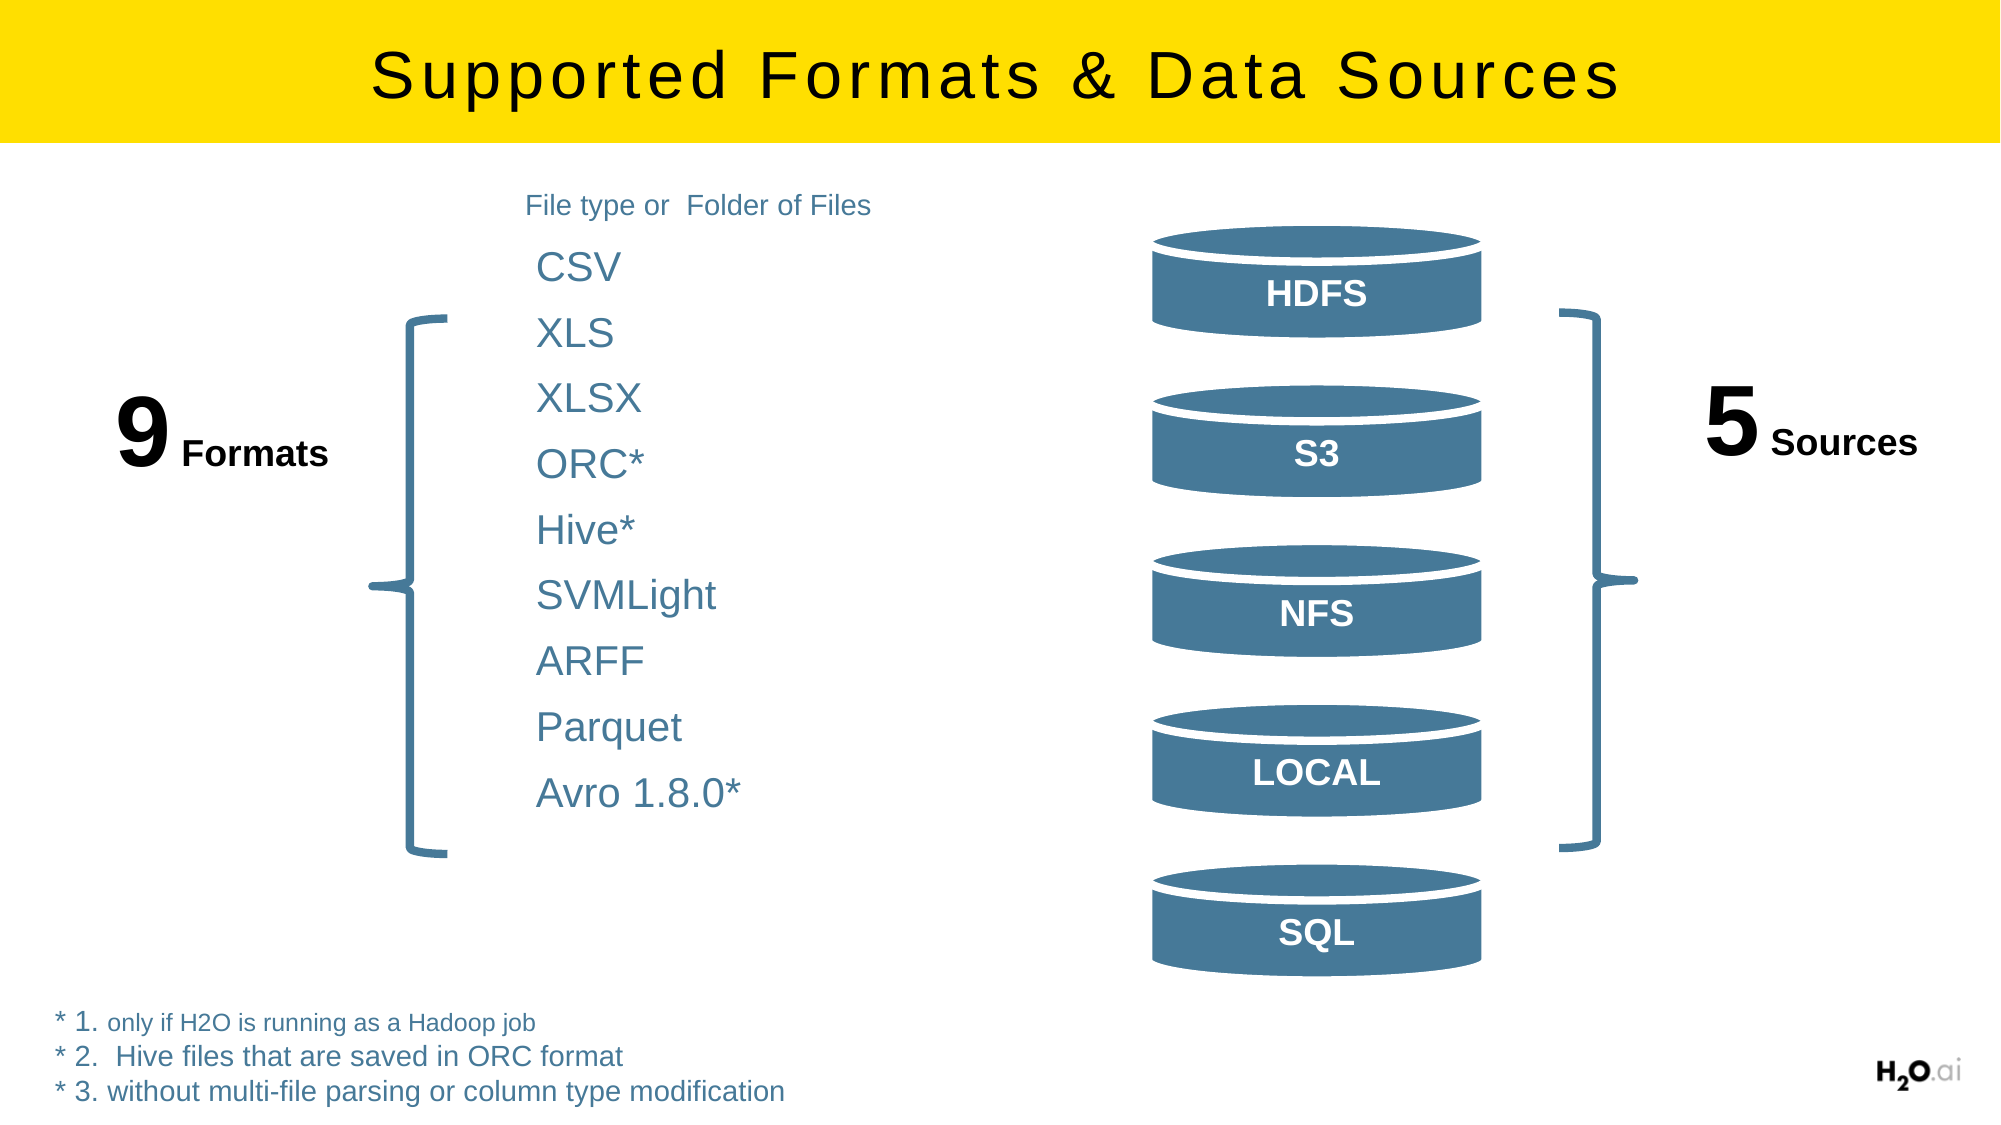

# Supported Formats & Data Sources
File type or  Folder of Files

HDFS
CSV
XLS
XLSX
ORC*
Hive*
SVMLight
ARFF
Parquet
Avro 1.8.0*

5 Sources

9 Formats

S3
NFS
LOCAL
SQL
* 1. only if H2O is running as a Hadoop job
* 2.  Hive files that are saved in ORC format
* 3. without multi-file parsing or column type modification